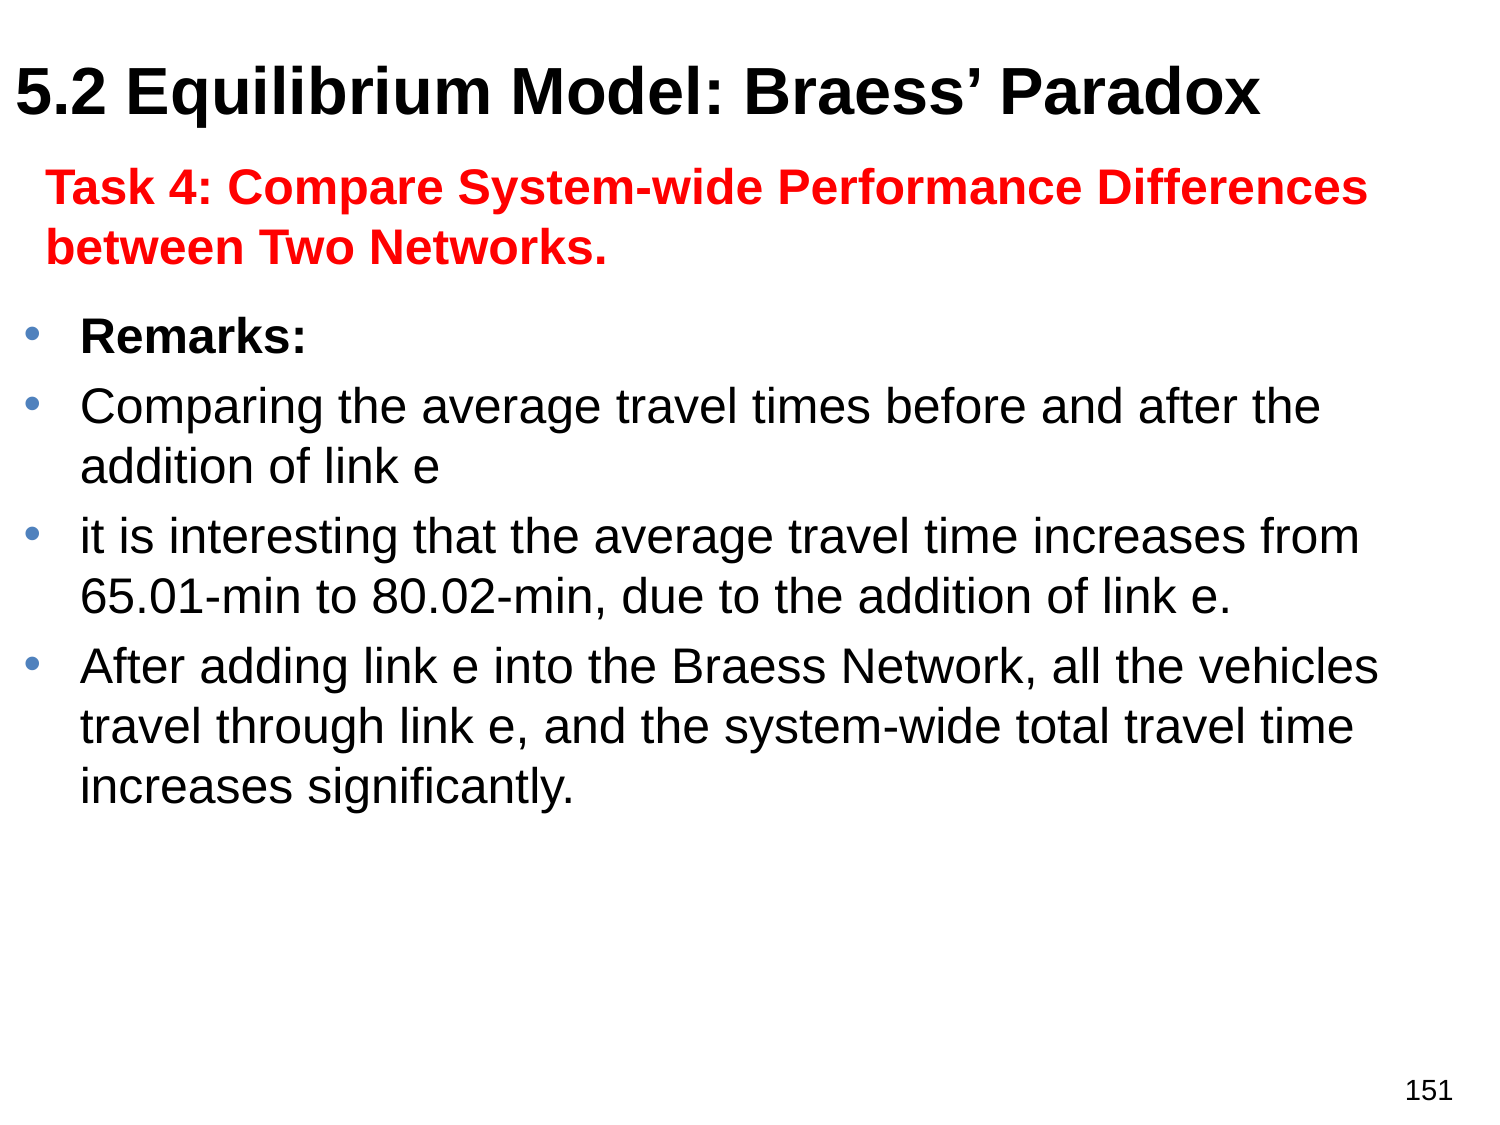

5.2 Equilibrium Model: Braess’ Paradox
Task 4: Compare System-wide Performance Differences between Two Networks.
Remarks:
Comparing the average travel times before and after the addition of link e
it is interesting that the average travel time increases from 65.01-min to 80.02-min, due to the addition of link e.
After adding link e into the Braess Network, all the vehicles travel through link e, and the system-wide total travel time increases significantly.
151